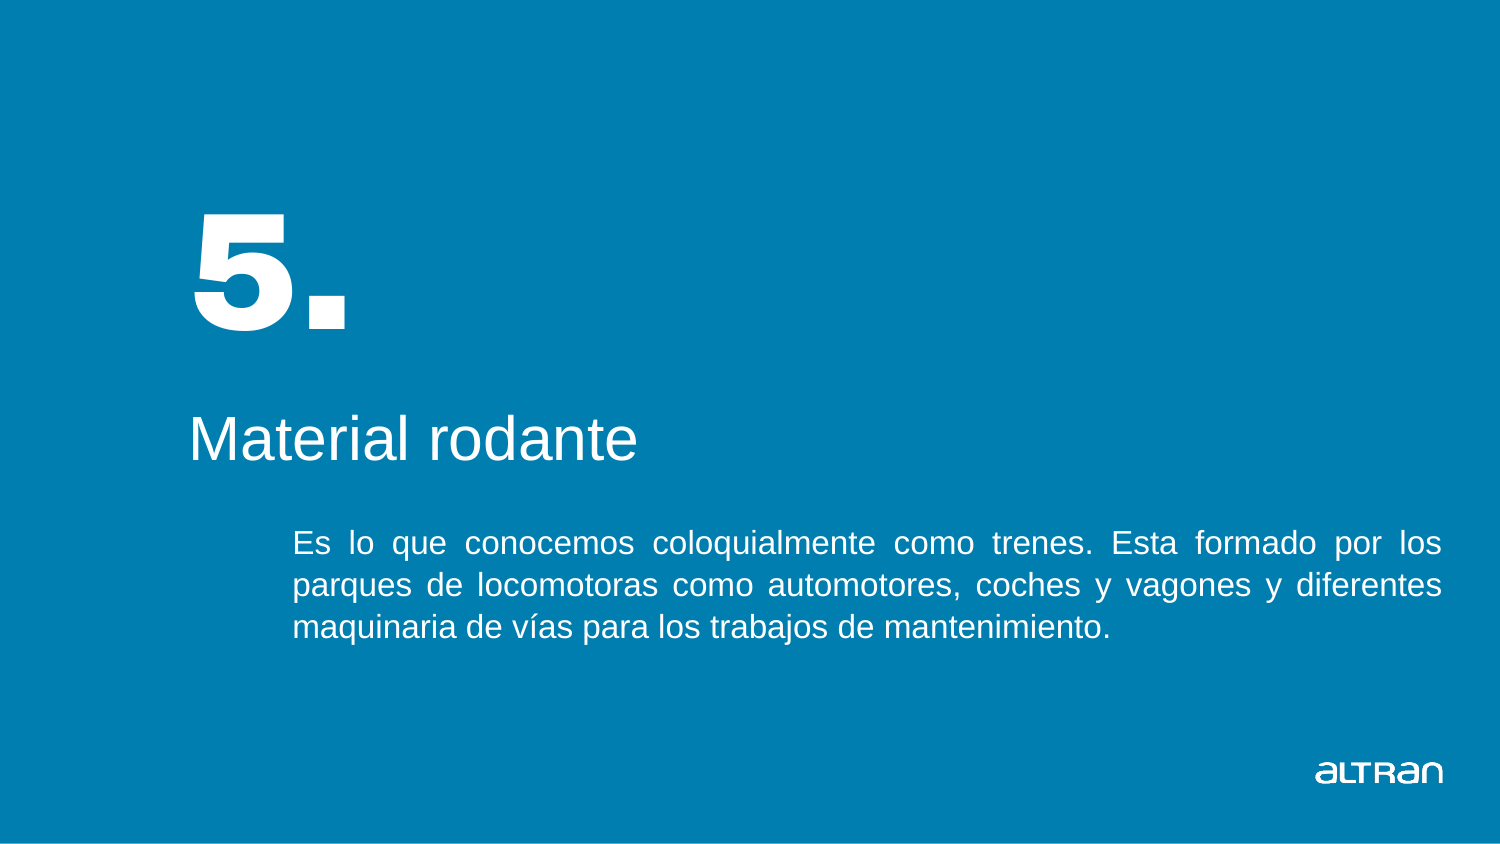

# 5.
Material rodante

Es lo que conocemos coloquialmente como trenes. Esta formado por los parques de locomotoras como automotores, coches y vagones y diferentes maquinaria de vías para los trabajos de mantenimiento.
Introducción a la señalización
23
Date